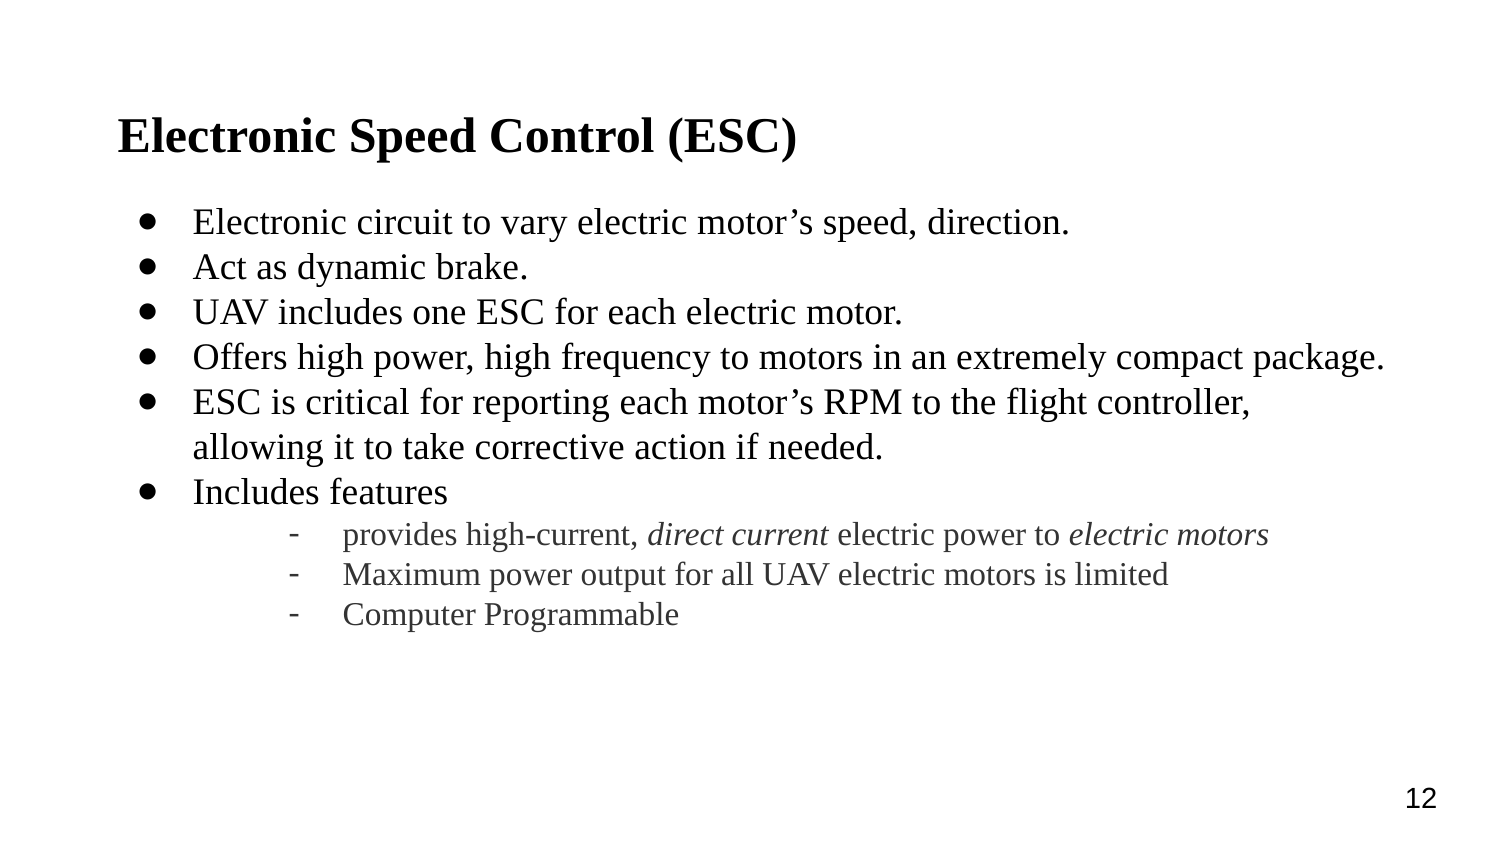

Electronic Speed Control (ESC)

Electronic circuit to vary electric motor’s speed, direction.
Act as dynamic brake.
UAV includes one ESC for each electric motor.
Offers high power, high frequency to motors in an extremely compact package.
ESC is critical for reporting each motor’s RPM to the flight controller, allowing it to take corrective action if needed.
Includes features
provides high-current, direct current electric power to electric motors
Maximum power output for all UAV electric motors is limited
Computer Programmable

12